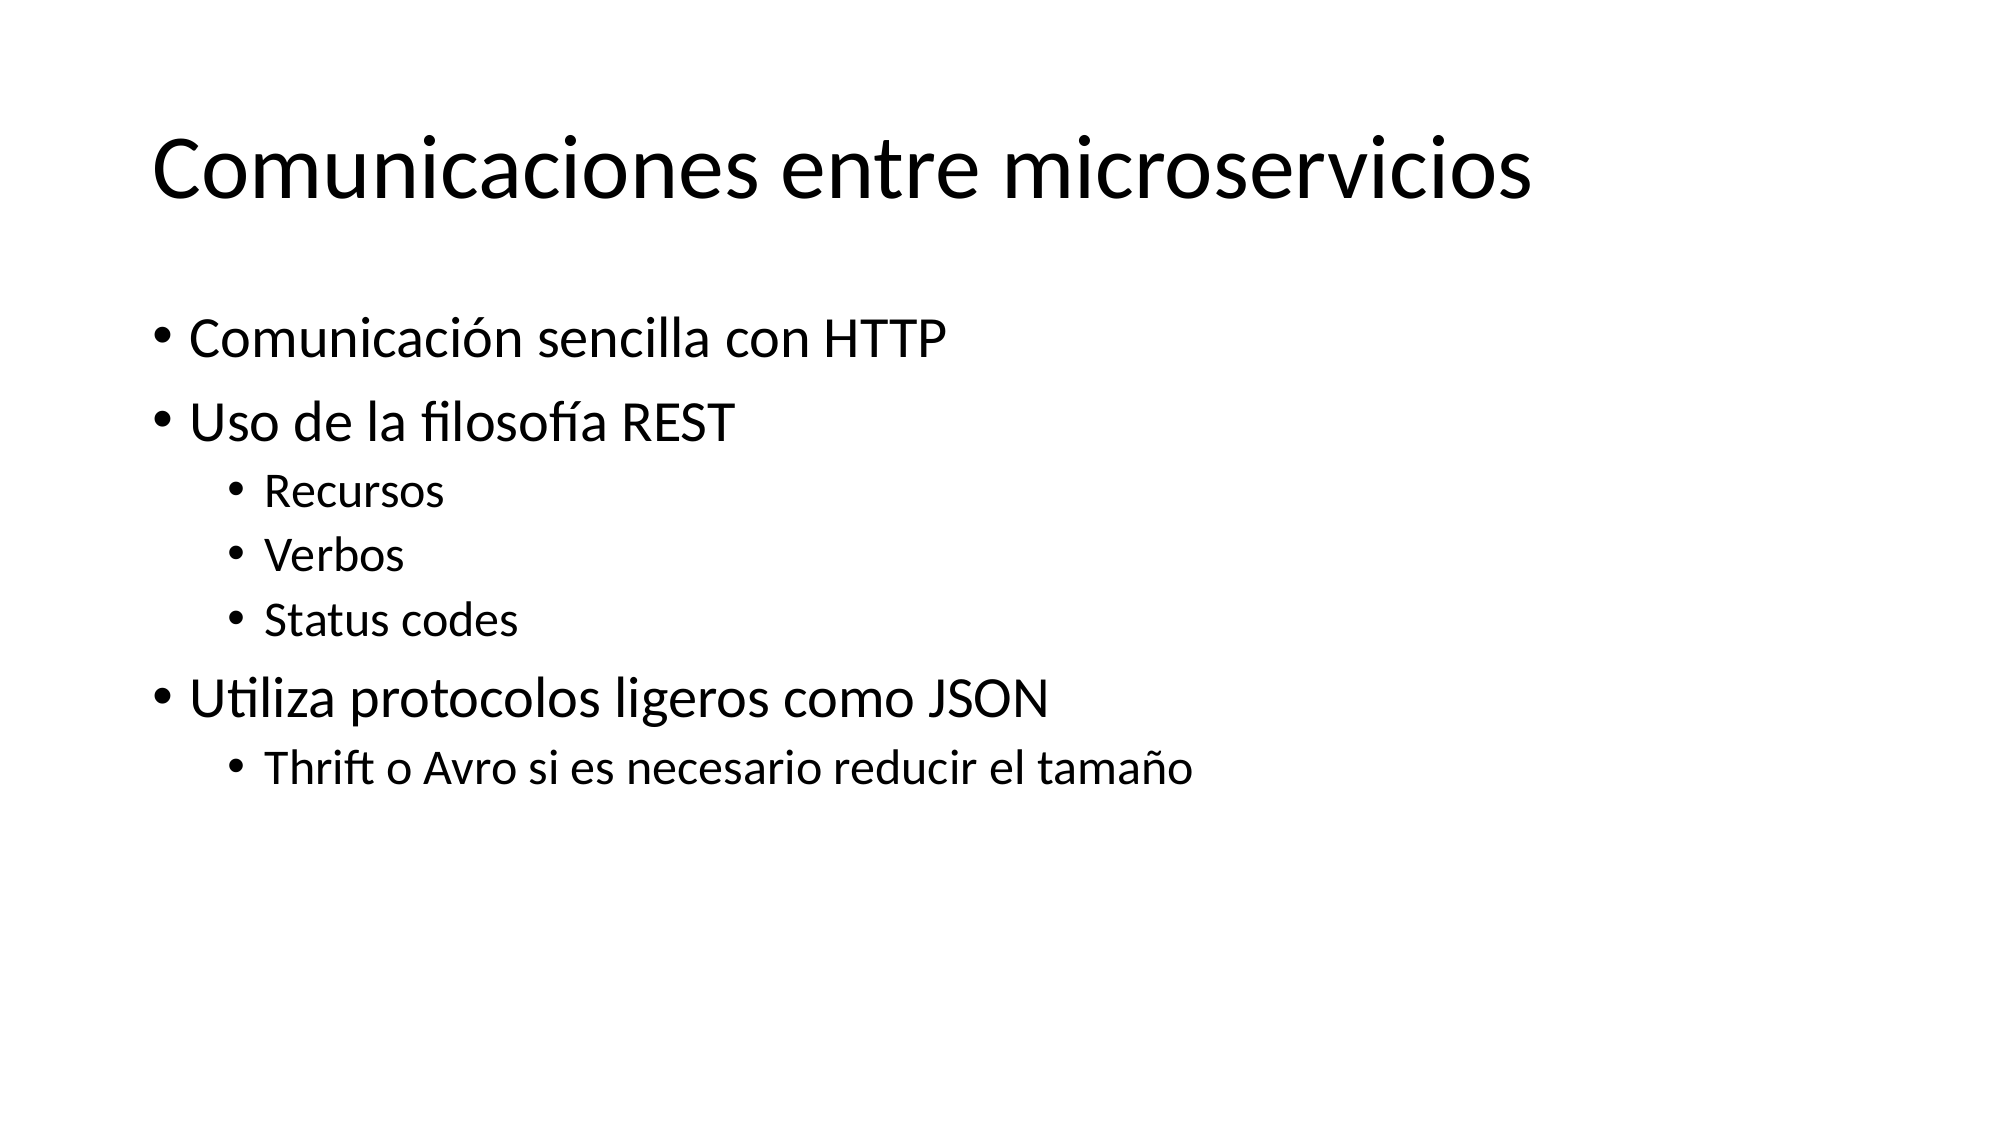

# Comunicaciones entre microservicios
Comunicación sencilla con HTTP
Uso de la filosofía REST
Recursos
Verbos
Status codes
Utiliza protocolos ligeros como JSON
Thrift o Avro si es necesario reducir el tamaño